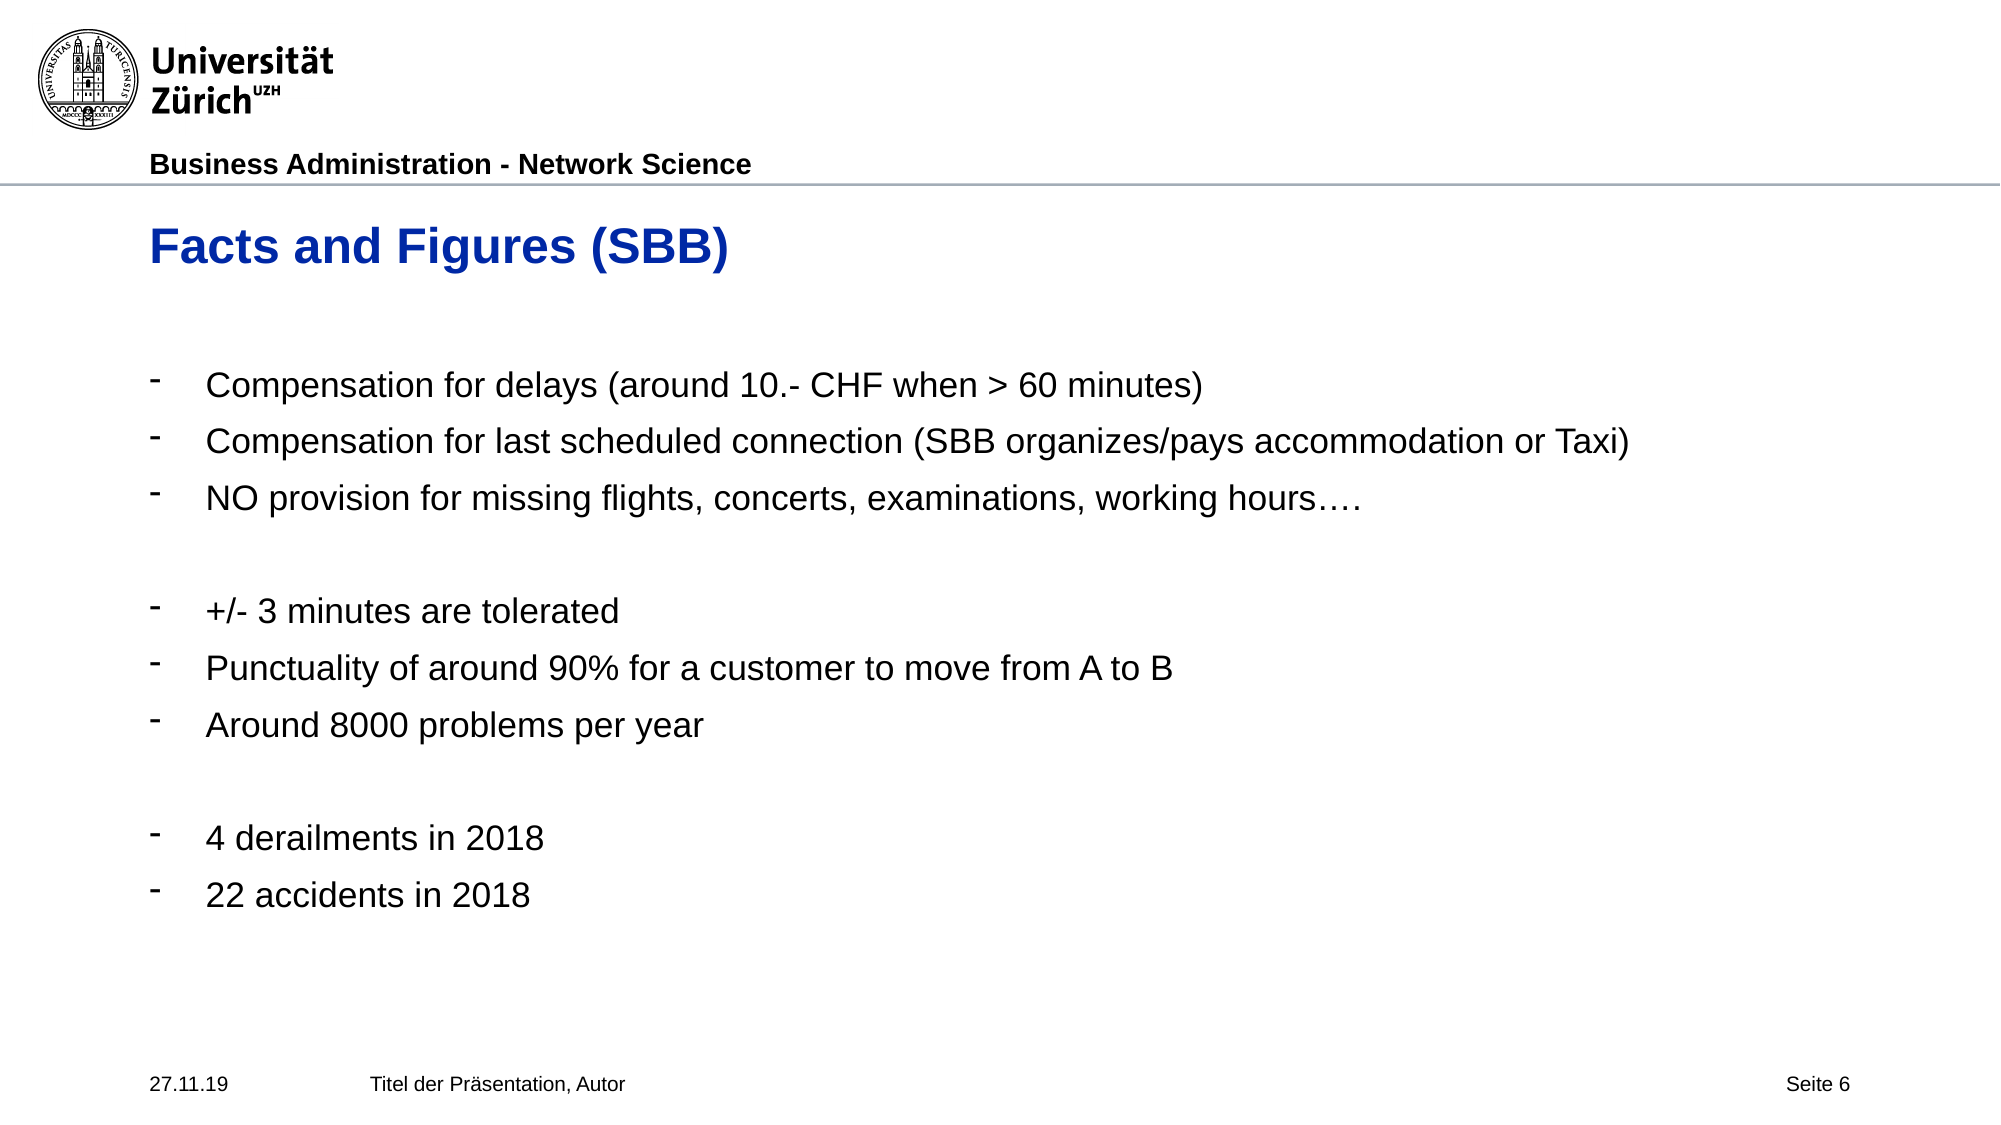

# Facts and Figures (SBB)
Compensation for delays (around 10.- CHF when > 60 minutes)
Compensation for last scheduled connection (SBB organizes/pays accommodation or Taxi)
NO provision for missing flights, concerts, examinations, working hours….

+/- 3 minutes are tolerated
Punctuality of around 90% for a customer to move from A to B
Around 8000 problems per year

4 derailments in 2018
22 accidents in 2018

27.11.19
Titel der Präsentation, Autor
Seite 6